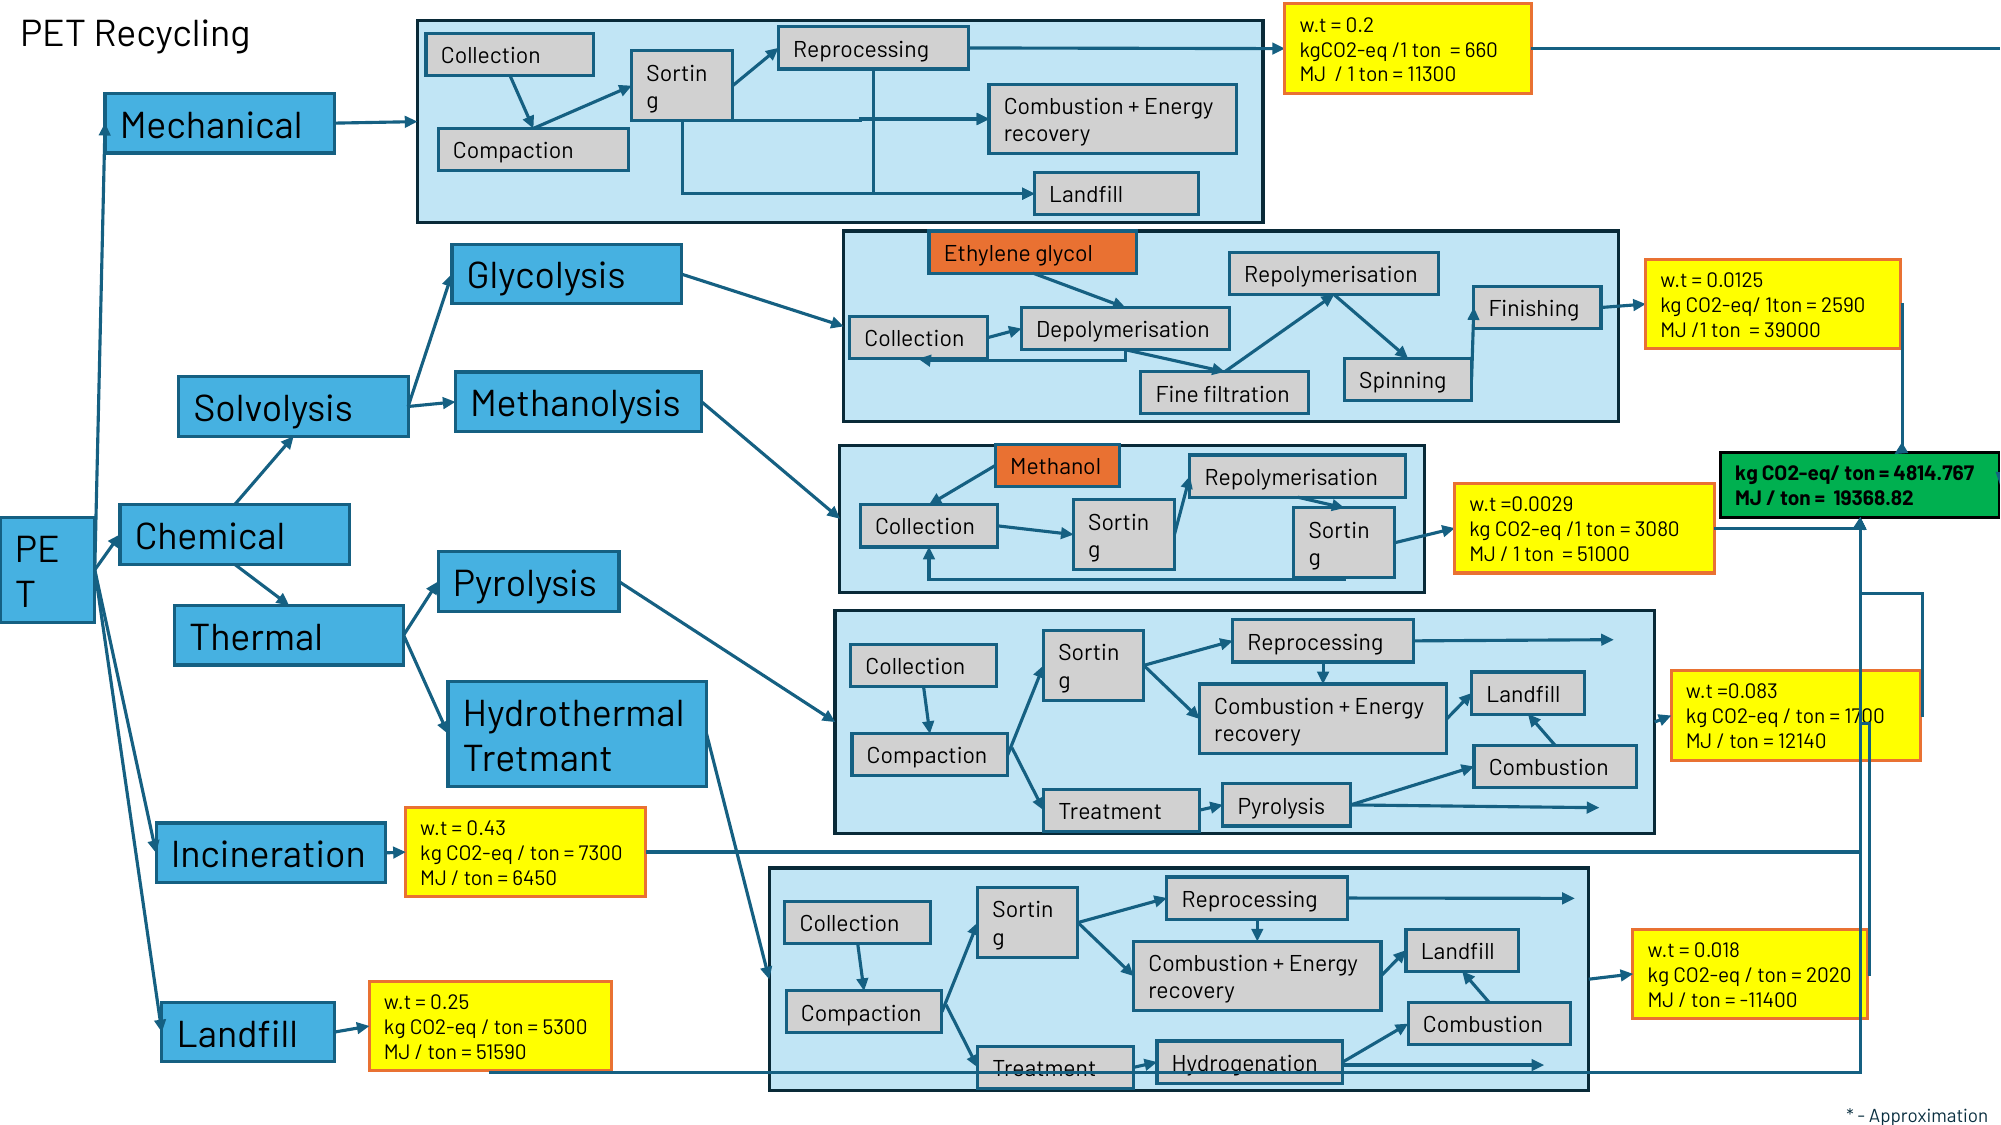

PET Recycling
w.t = 0.2
kgCO2-eq /1 ton  = 660
MJ  / 1 ton = 11300

Reprocessing
Collection
Sorting
Combustion + Energy recovery
Mechanical
Compaction
Landfill

Ethylene glycol
Glycolysis
Repolymerisation
w.t = 0.0125
kg CO2-eq/ 1ton = 2590
MJ /1 ton  = 39000
Finishing
Depolymerisation
Collection
Spinning
Fine filtration
Methanolysis
Solvolysis
Methanol

kg CO2-eq/ ton = 4814.767
MJ / ton =  19368.82
Repolymerisation
w.t =0.0029
kg CO2-eq /1 ton = 3080
MJ / 1 ton  = 51000
Sorting
Chemical
Collection
Sorting
PET
Pyrolysis
Thermal

Reprocessing
Sorting
Collection
w.t =0.083
kg CO2-eq / ton = 1700
MJ / ton = 12140
Landfill
Hydrothermal Tretmant
Combustion + Energy recovery
Compaction
Combustion
Pyrolysis
Treatment
w.t = 0.43
kg CO2-eq / ton = 7300
MJ / ton = 6450
Incineration

Reprocessing
Sorting
Collection
Landfill
w.t = 0.018
kg CO2-eq / ton = 2020
MJ / ton = -11400
Combustion + Energy recovery
w.t = 0.25
kg CO2-eq / ton = 5300
MJ / ton = 51590
Compaction
Landfill
Combustion
Hydrogenation
Treatment
* - Approximation